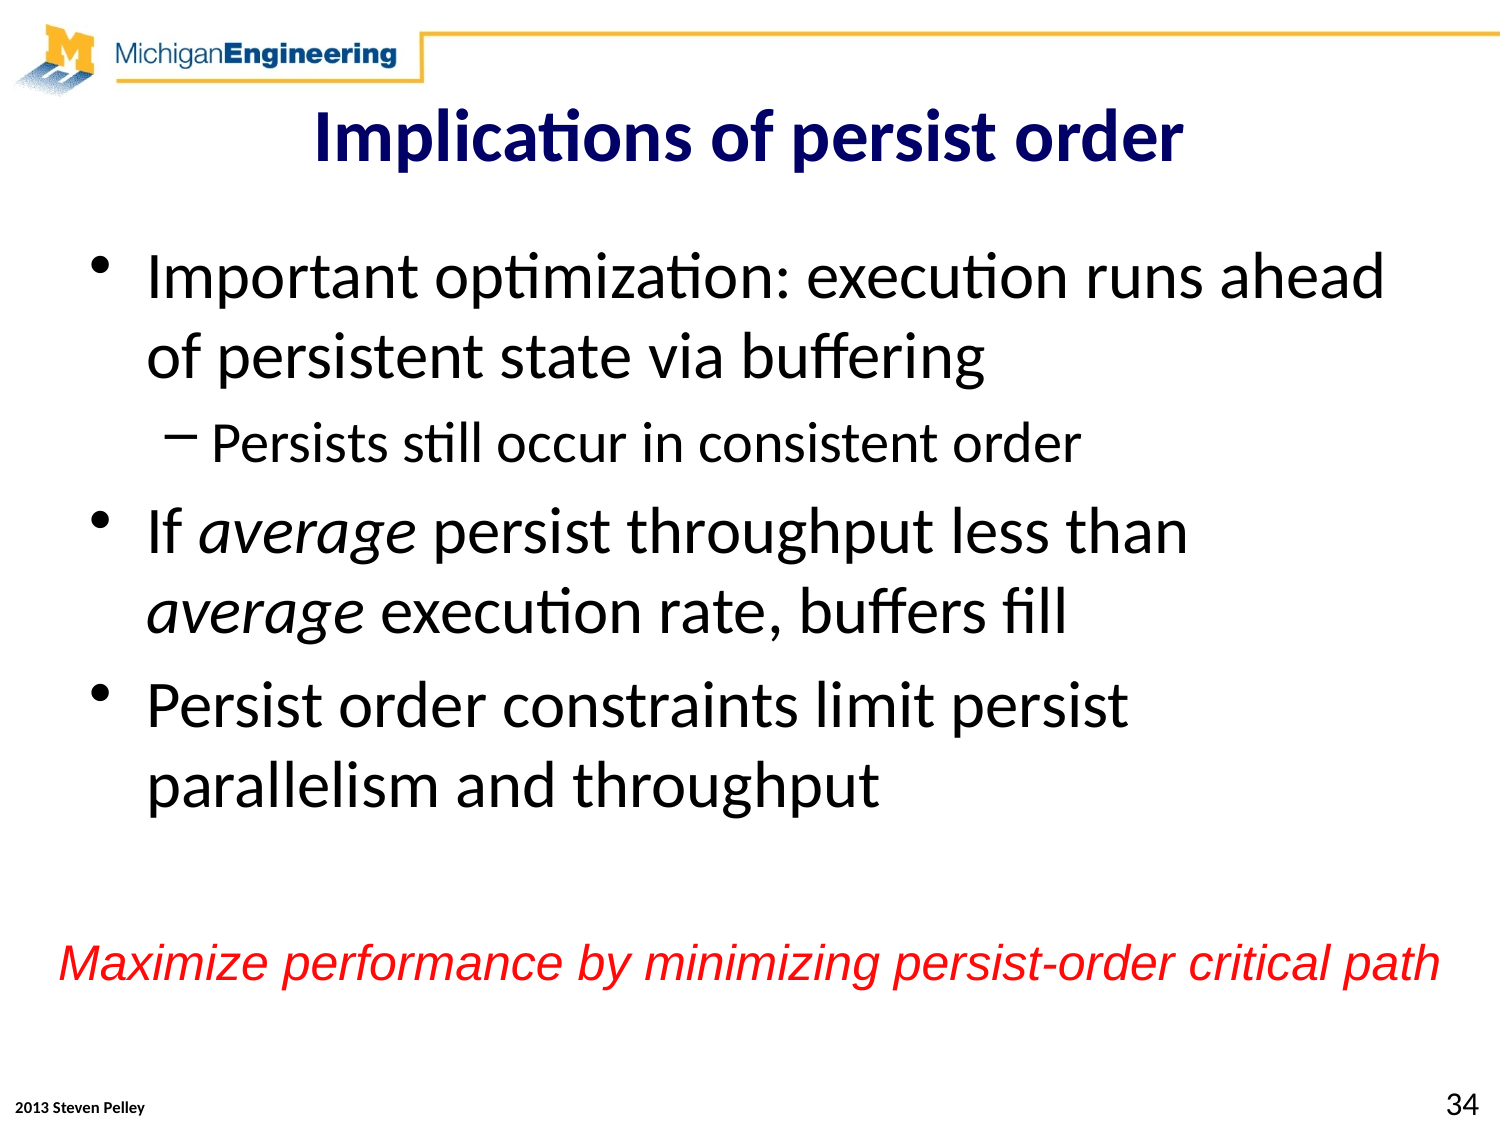

# Implications of persist order
Important optimization: execution runs ahead of persistent state via buffering
Persists still occur in consistent order
If average persist throughput less than average execution rate, buffers fill
Persist order constraints limit persist parallelism and throughput
Maximize performance by minimizing persist-order critical path
34